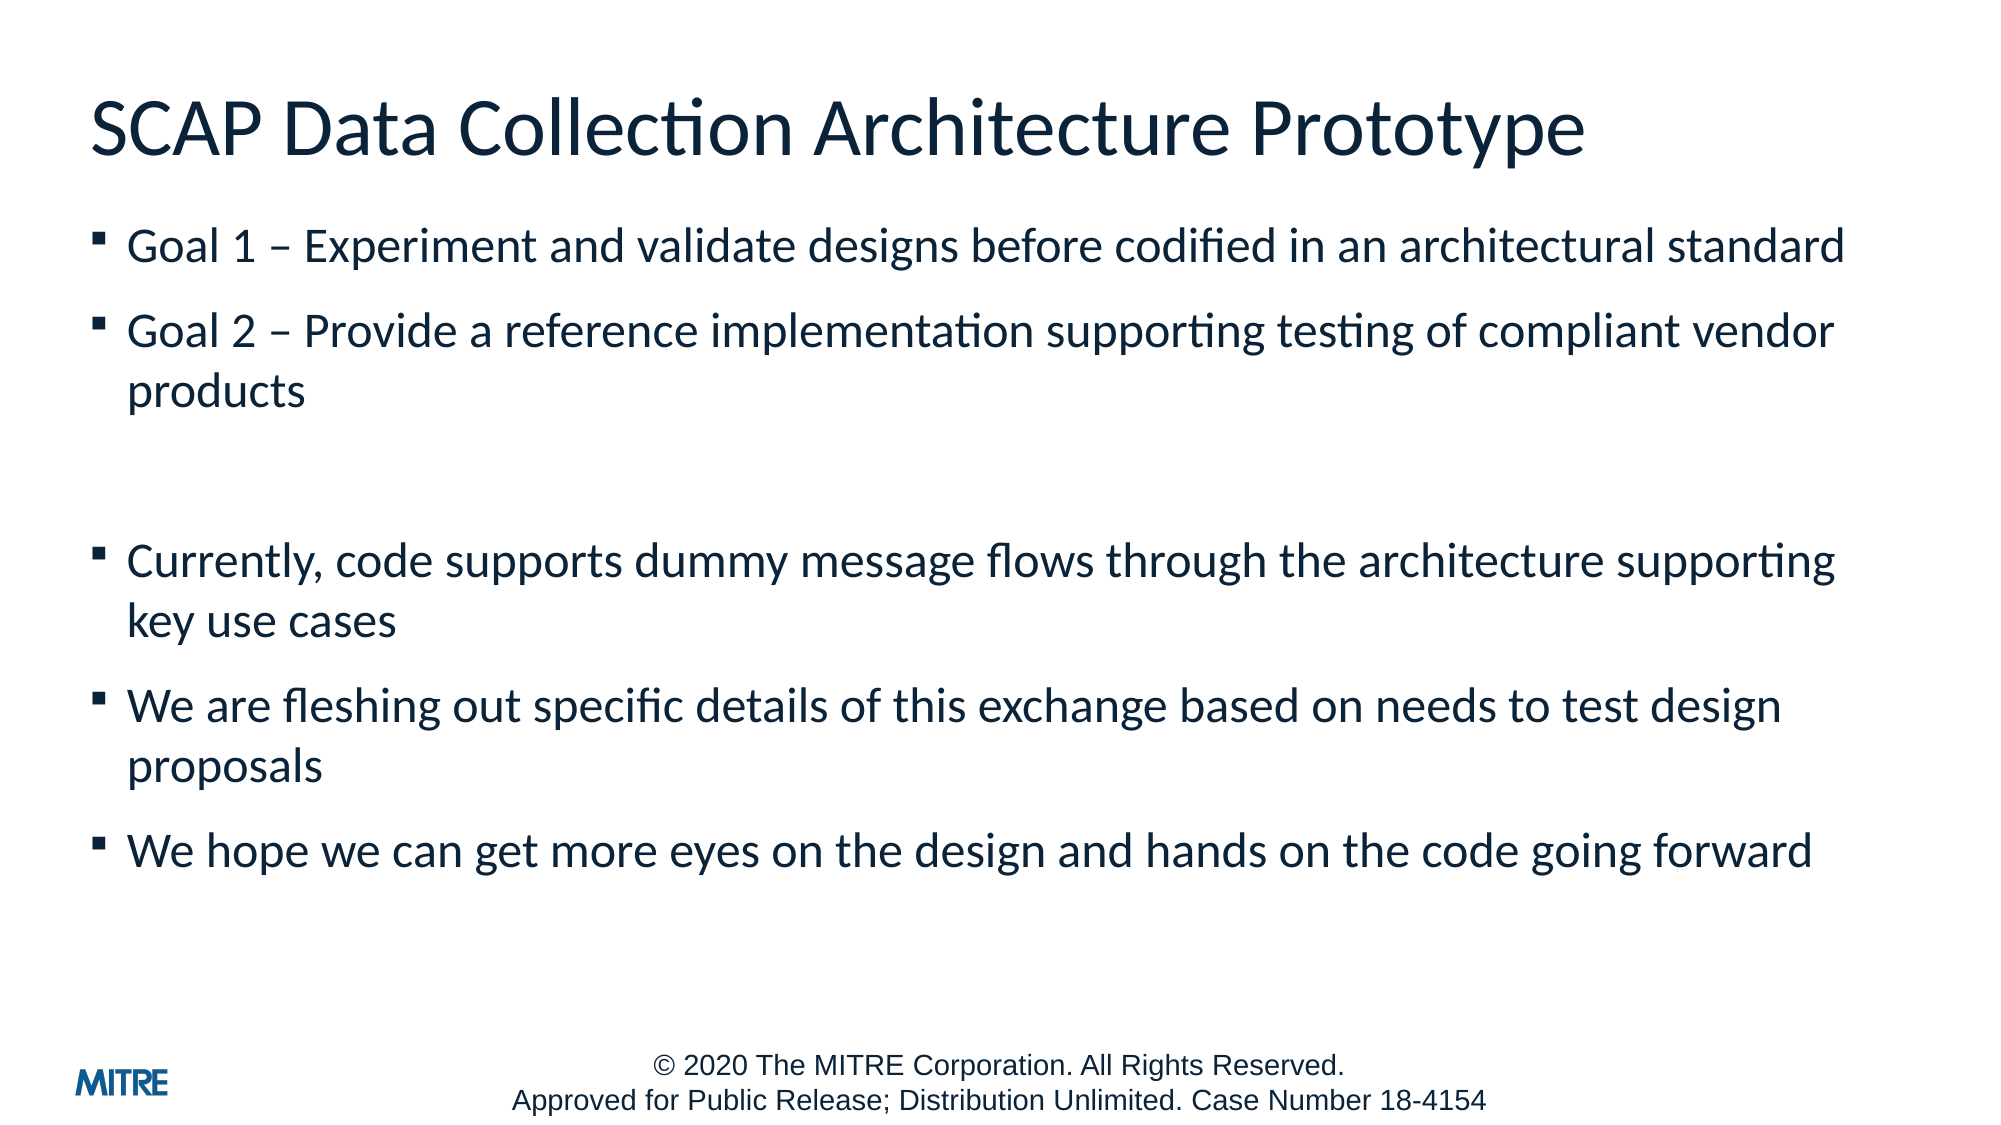

# SCAP Data Collection Architecture Prototype
Goal 1 – Experiment and validate designs before codified in an architectural standard
Goal 2 – Provide a reference implementation supporting testing of compliant vendor products

Currently, code supports dummy message flows through the architecture supporting key use cases
We are fleshing out specific details of this exchange based on needs to test design proposals
We hope we can get more eyes on the design and hands on the code going forward
© 2020 The MITRE Corporation. All Rights Reserved.
Approved for Public Release; Distribution Unlimited. Case Number 18-4154